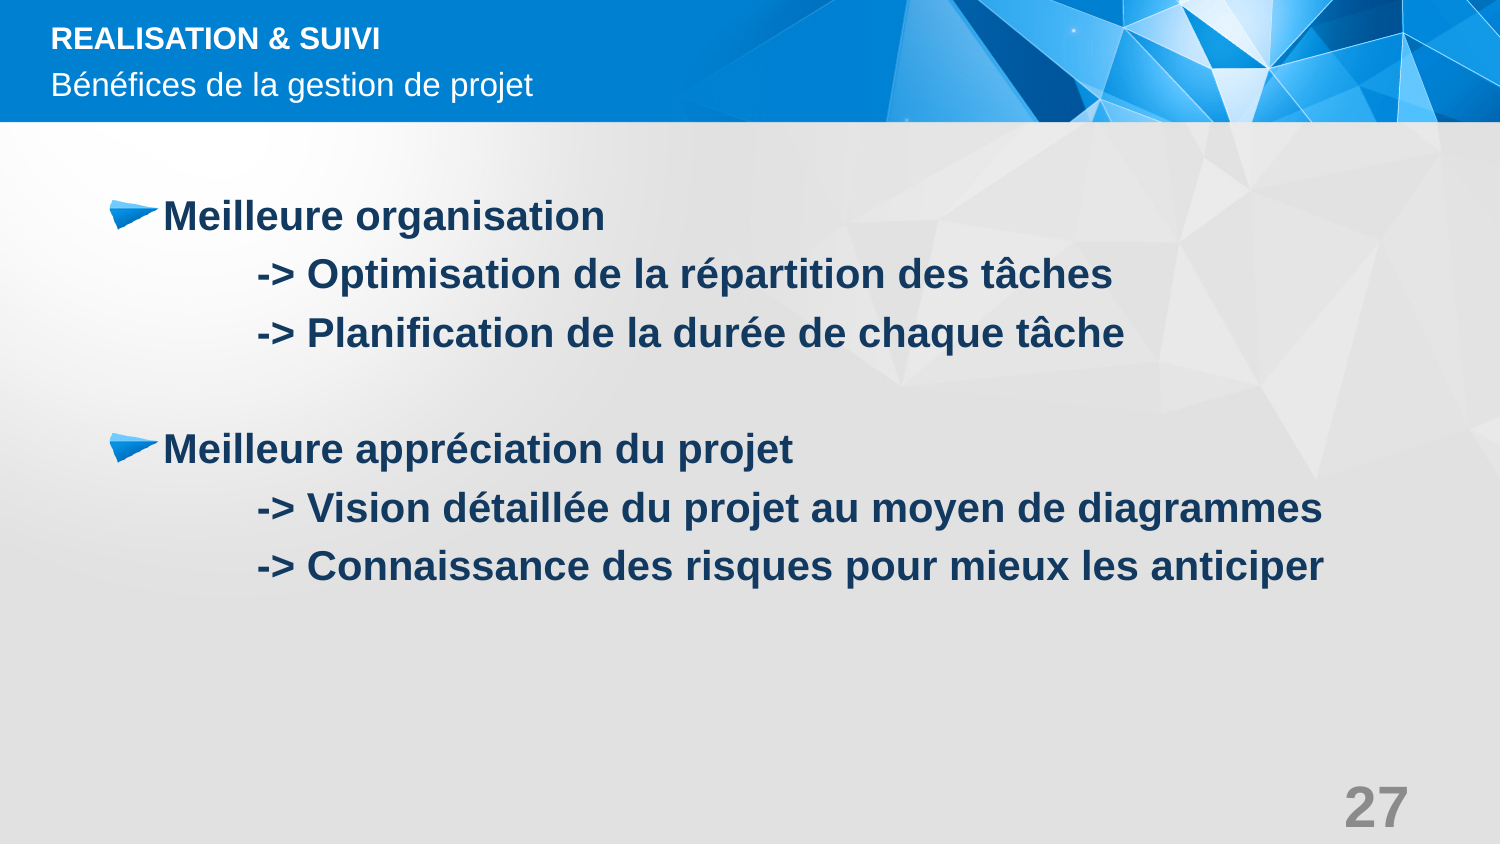

REALISATION & SUIVI
# Bénéfices de la gestion de projet
Meilleure organisation
	-> Optimisation de la répartition des tâches
	-> Planification de la durée de chaque tâche

Meilleure appréciation du projet
	-> Vision détaillée du projet au moyen de diagrammes
	-> Connaissance des risques pour mieux les anticiper
27